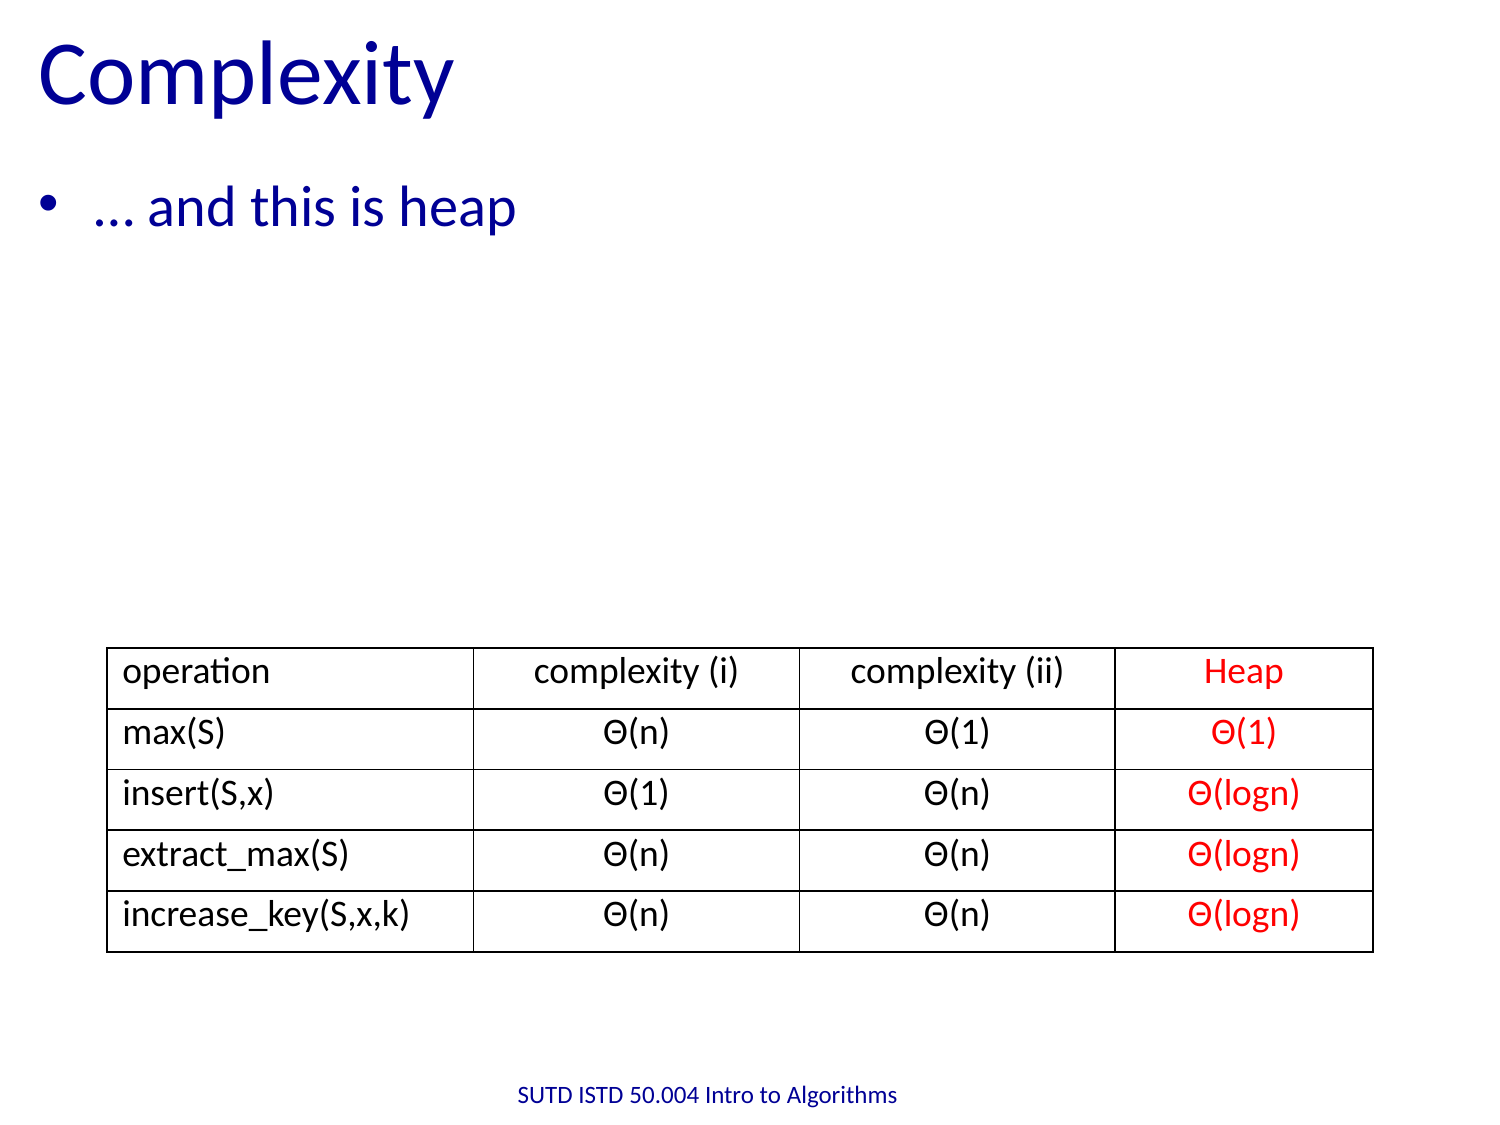

# Complexity
… and this is heap
| operation | complexity (i) | complexity (ii) | Heap |
| --- | --- | --- | --- |
| max(S) | Θ(n) | Θ(1) | Θ(1) |
| insert(S,x) | Θ(1) | Θ(n) | Θ(logn) |
| extract\_max(S) | Θ(n) | Θ(n) | Θ(logn) |
| increase\_key(S,x,k) | Θ(n) | Θ(n) | Θ(logn) |
SUTD ISTD 50.004 Intro to Algorithms